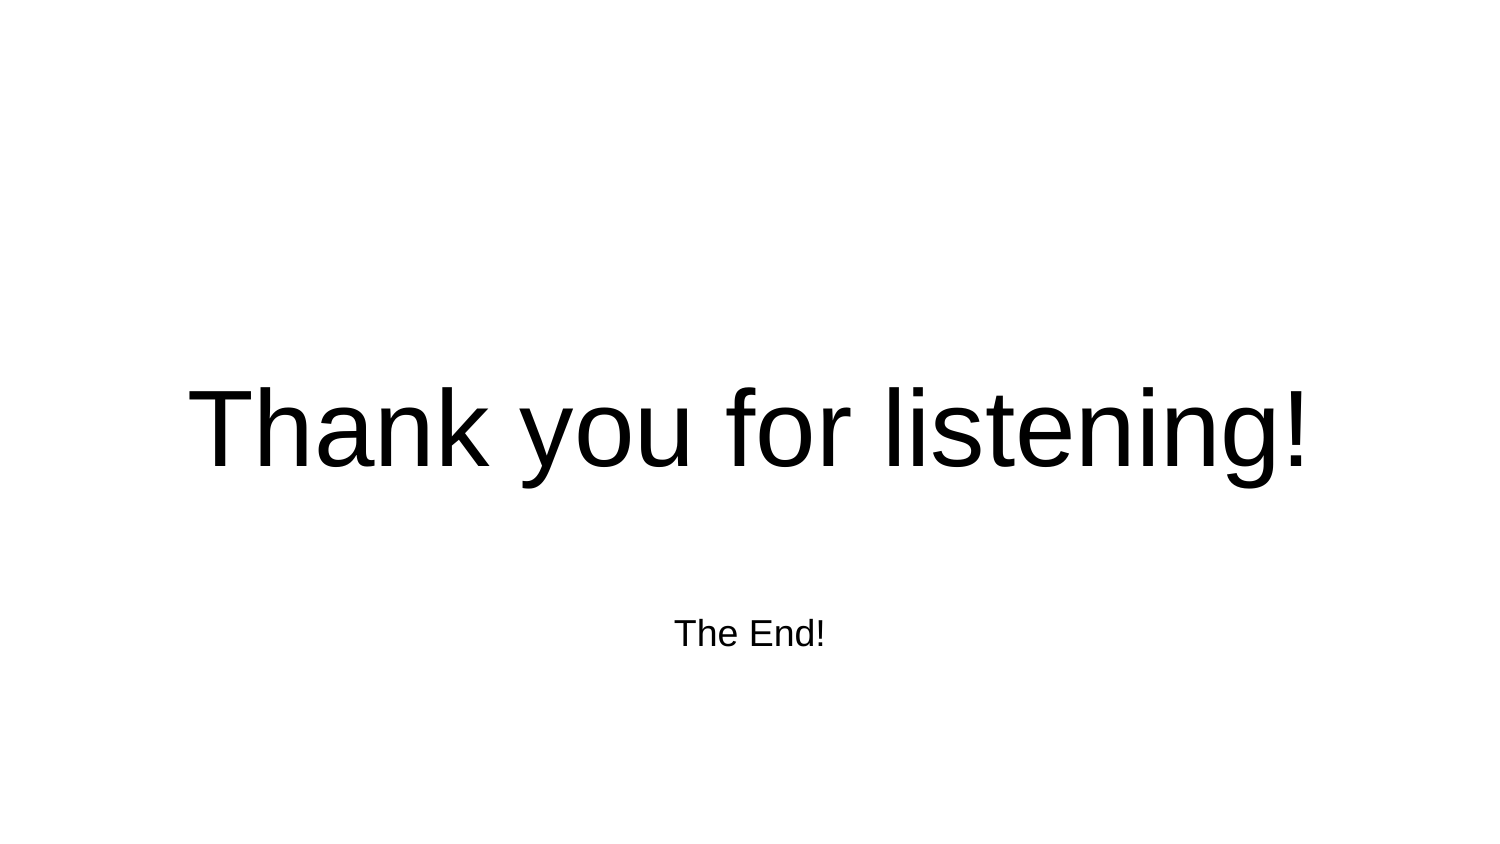

# Thank you for listening!

The End!